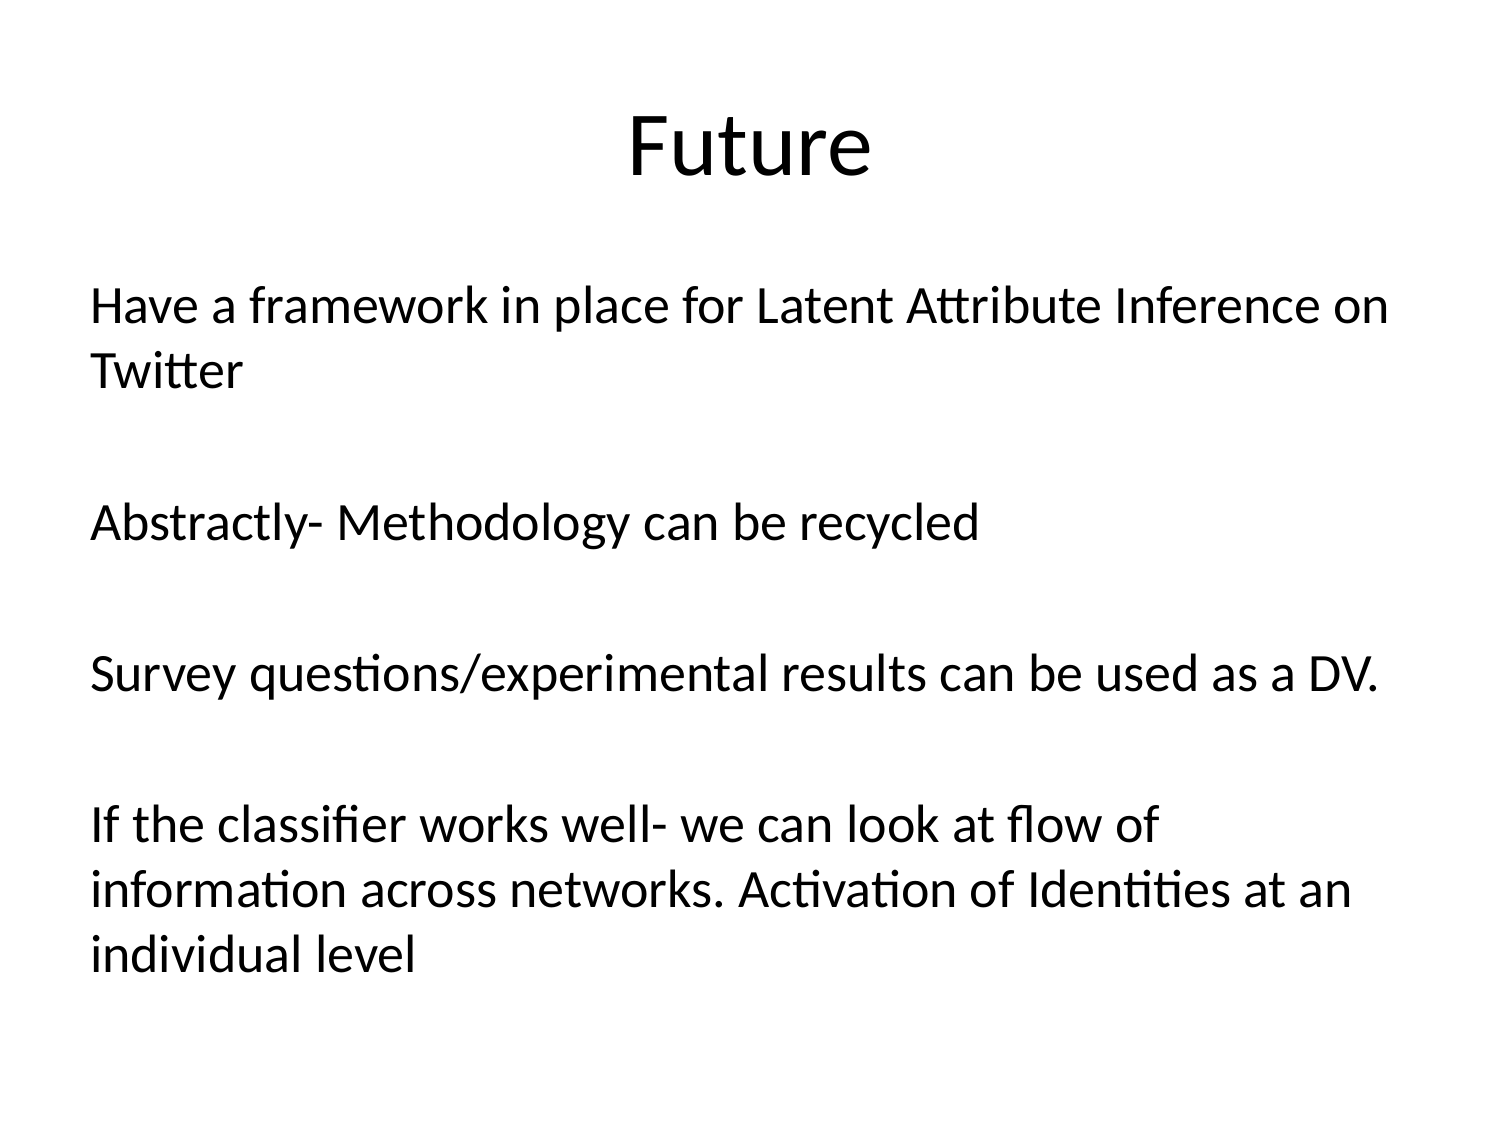

# Future
Have a framework in place for Latent Attribute Inference on Twitter

Abstractly- Methodology can be recycled

Survey questions/experimental results can be used as a DV.

If the classifier works well- we can look at flow of information across networks. Activation of Identities at an individual level